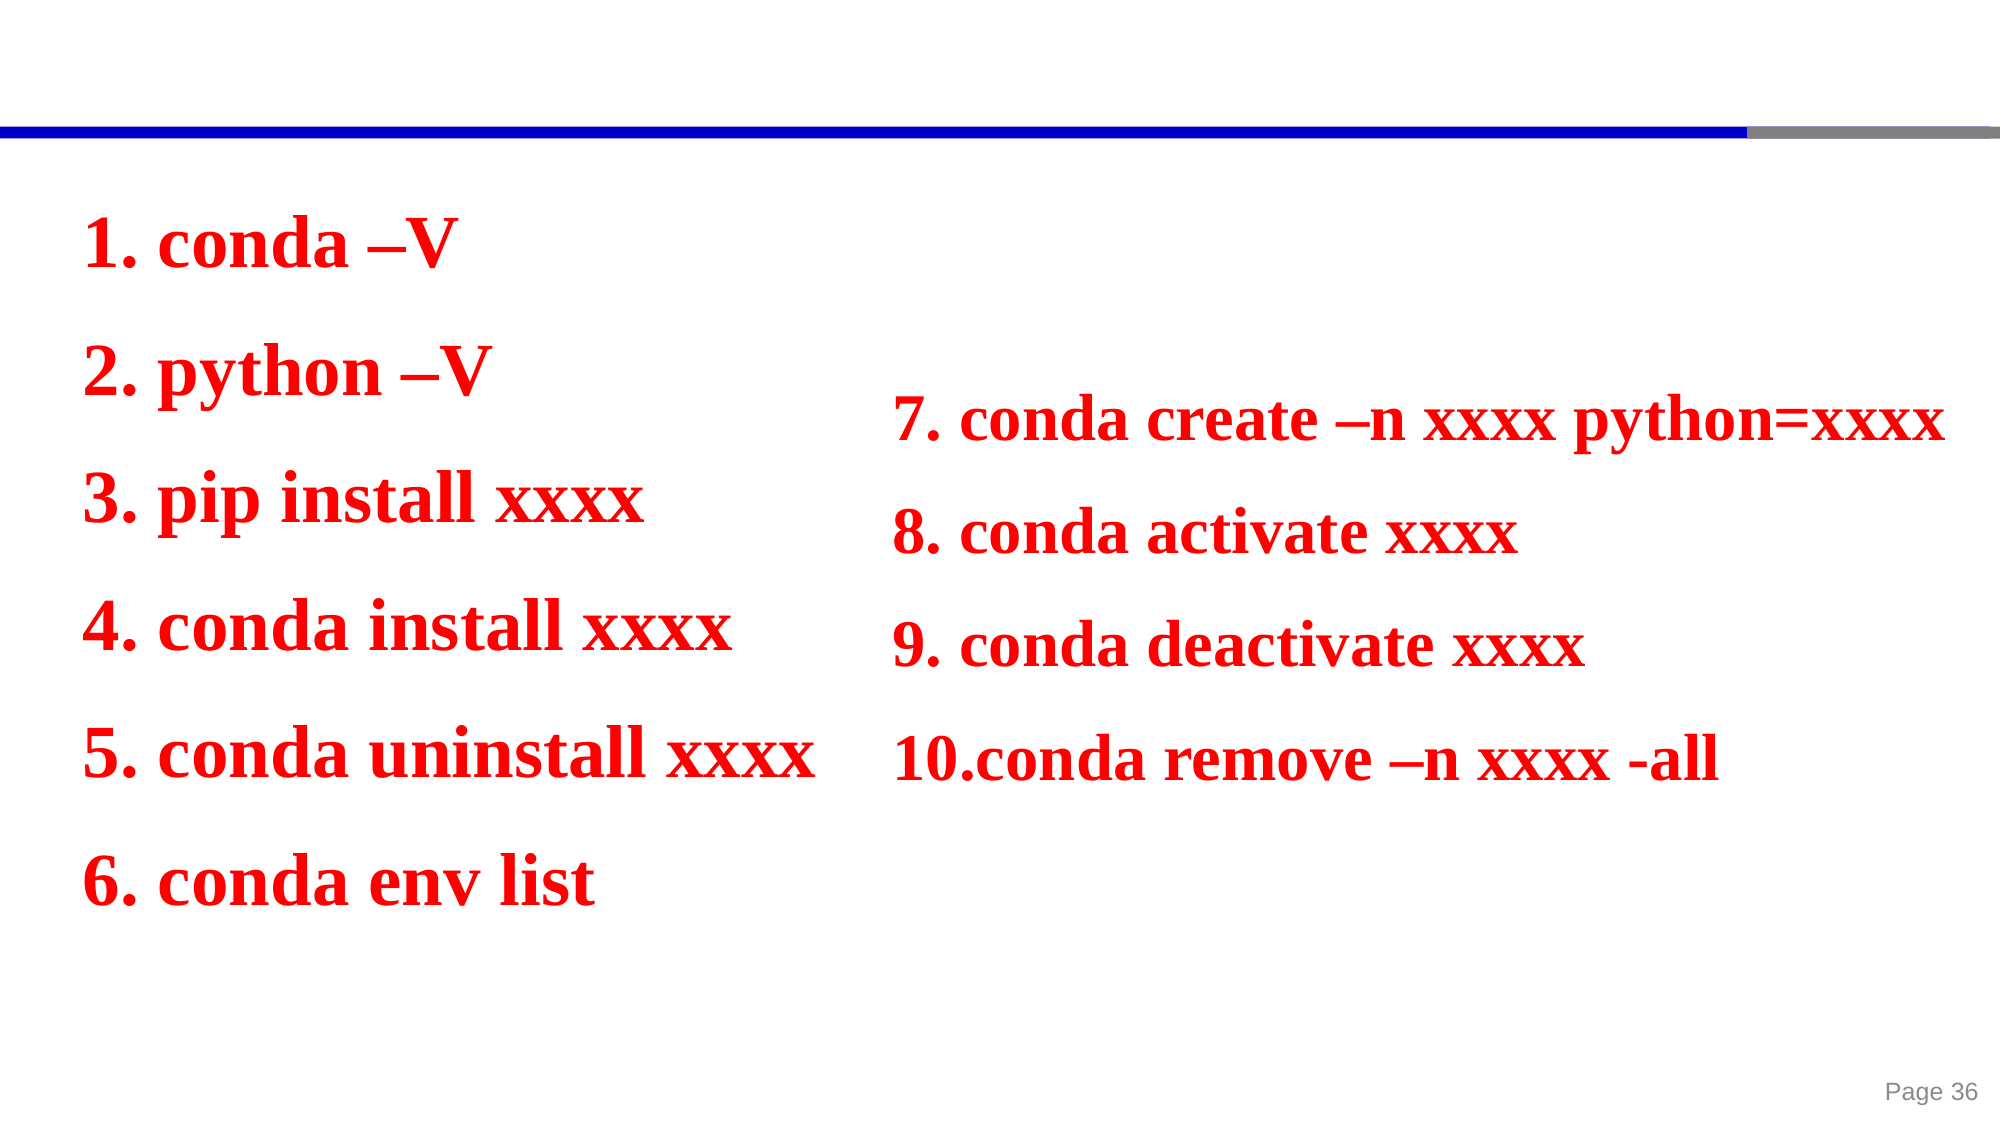

#
1. conda –V
2. python –V
3. pip install xxxx
4. conda install xxxx
5. conda uninstall xxxx
6. conda env list
7. conda create –n xxxx python=xxxx
8. conda activate xxxx
9. conda deactivate xxxx
10.conda remove –n xxxx -all
Page 36